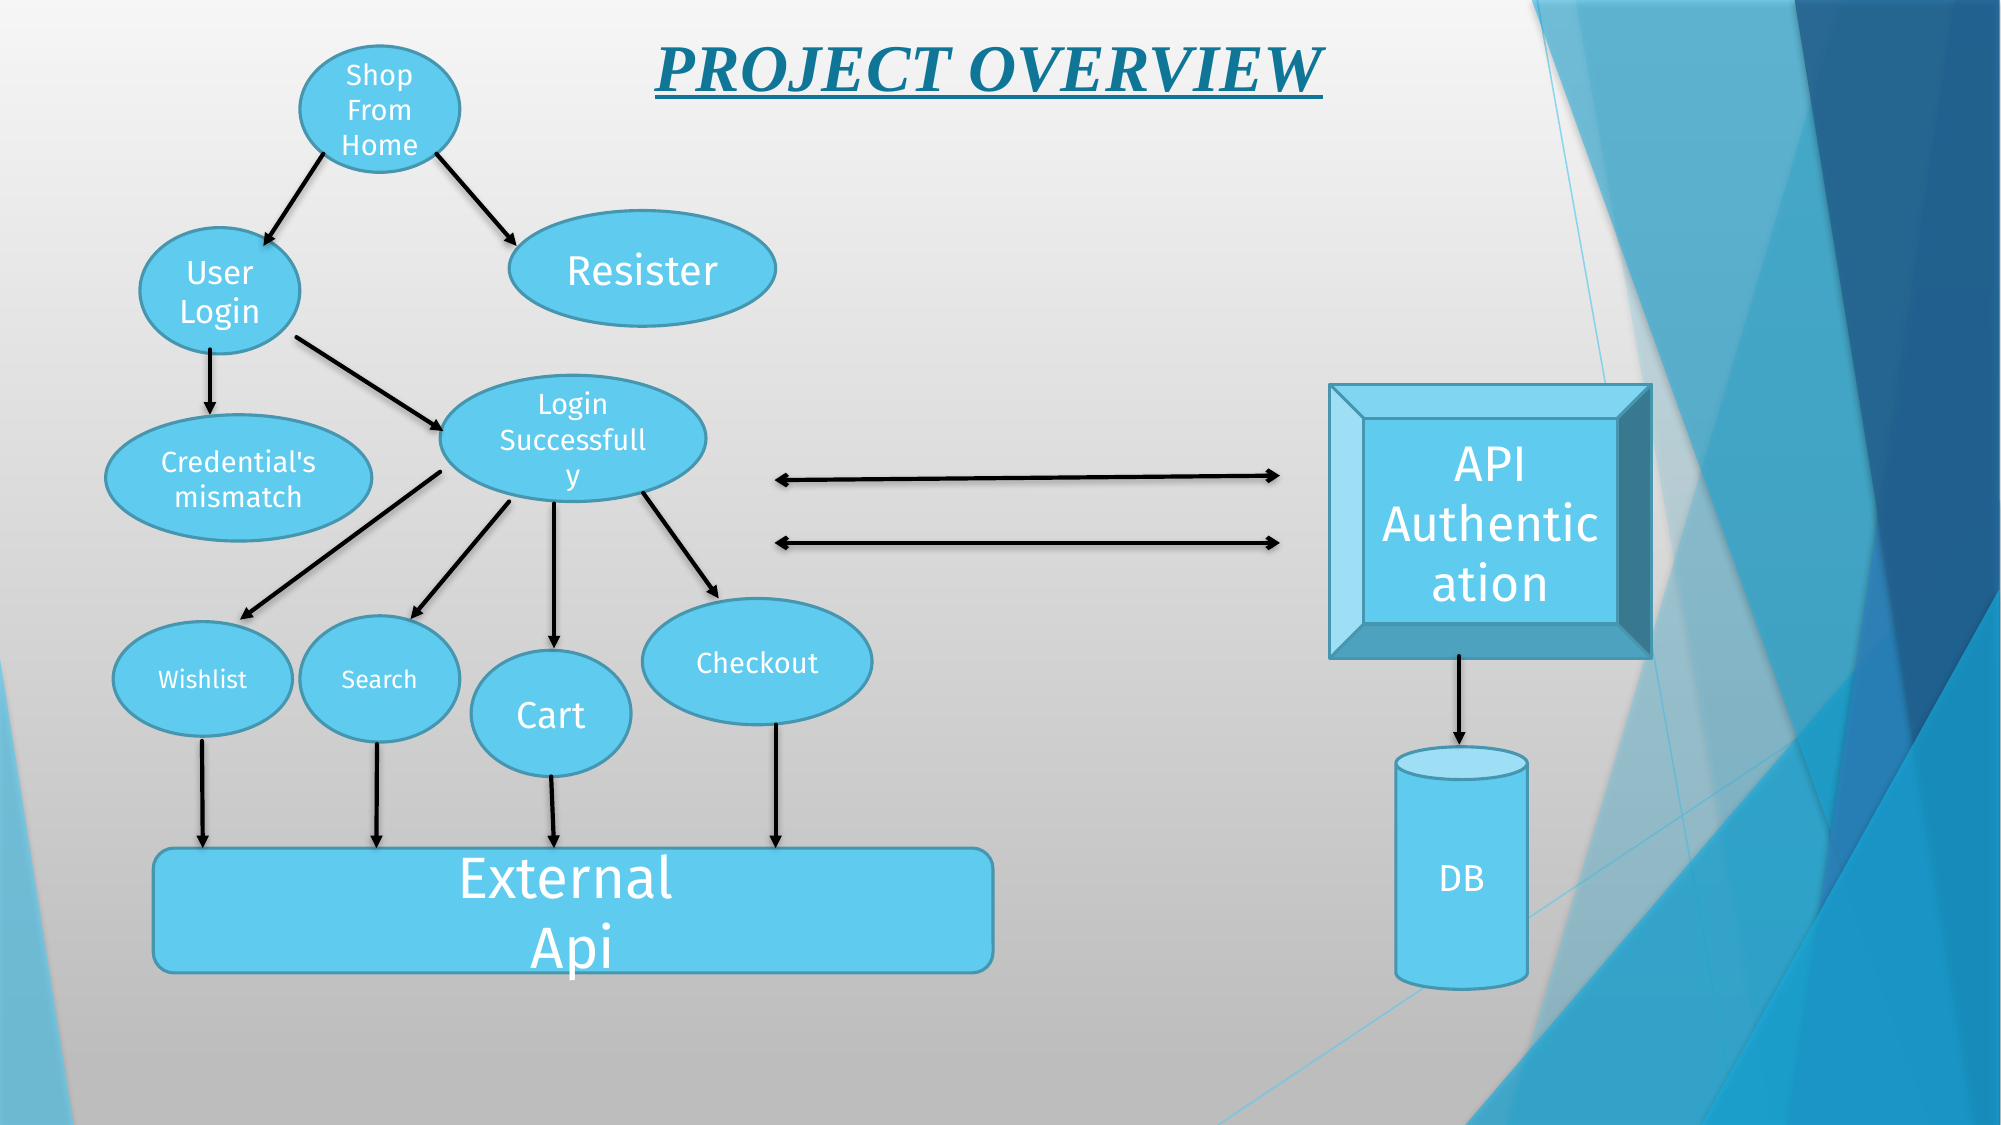

# PROJECT OVERVIEW
Shop From Home
Resister
User Login
Login Successfully
API
Authentication
Credential's mismatch
Checkout
Search
Wishlist
Cart
DB
External
Api